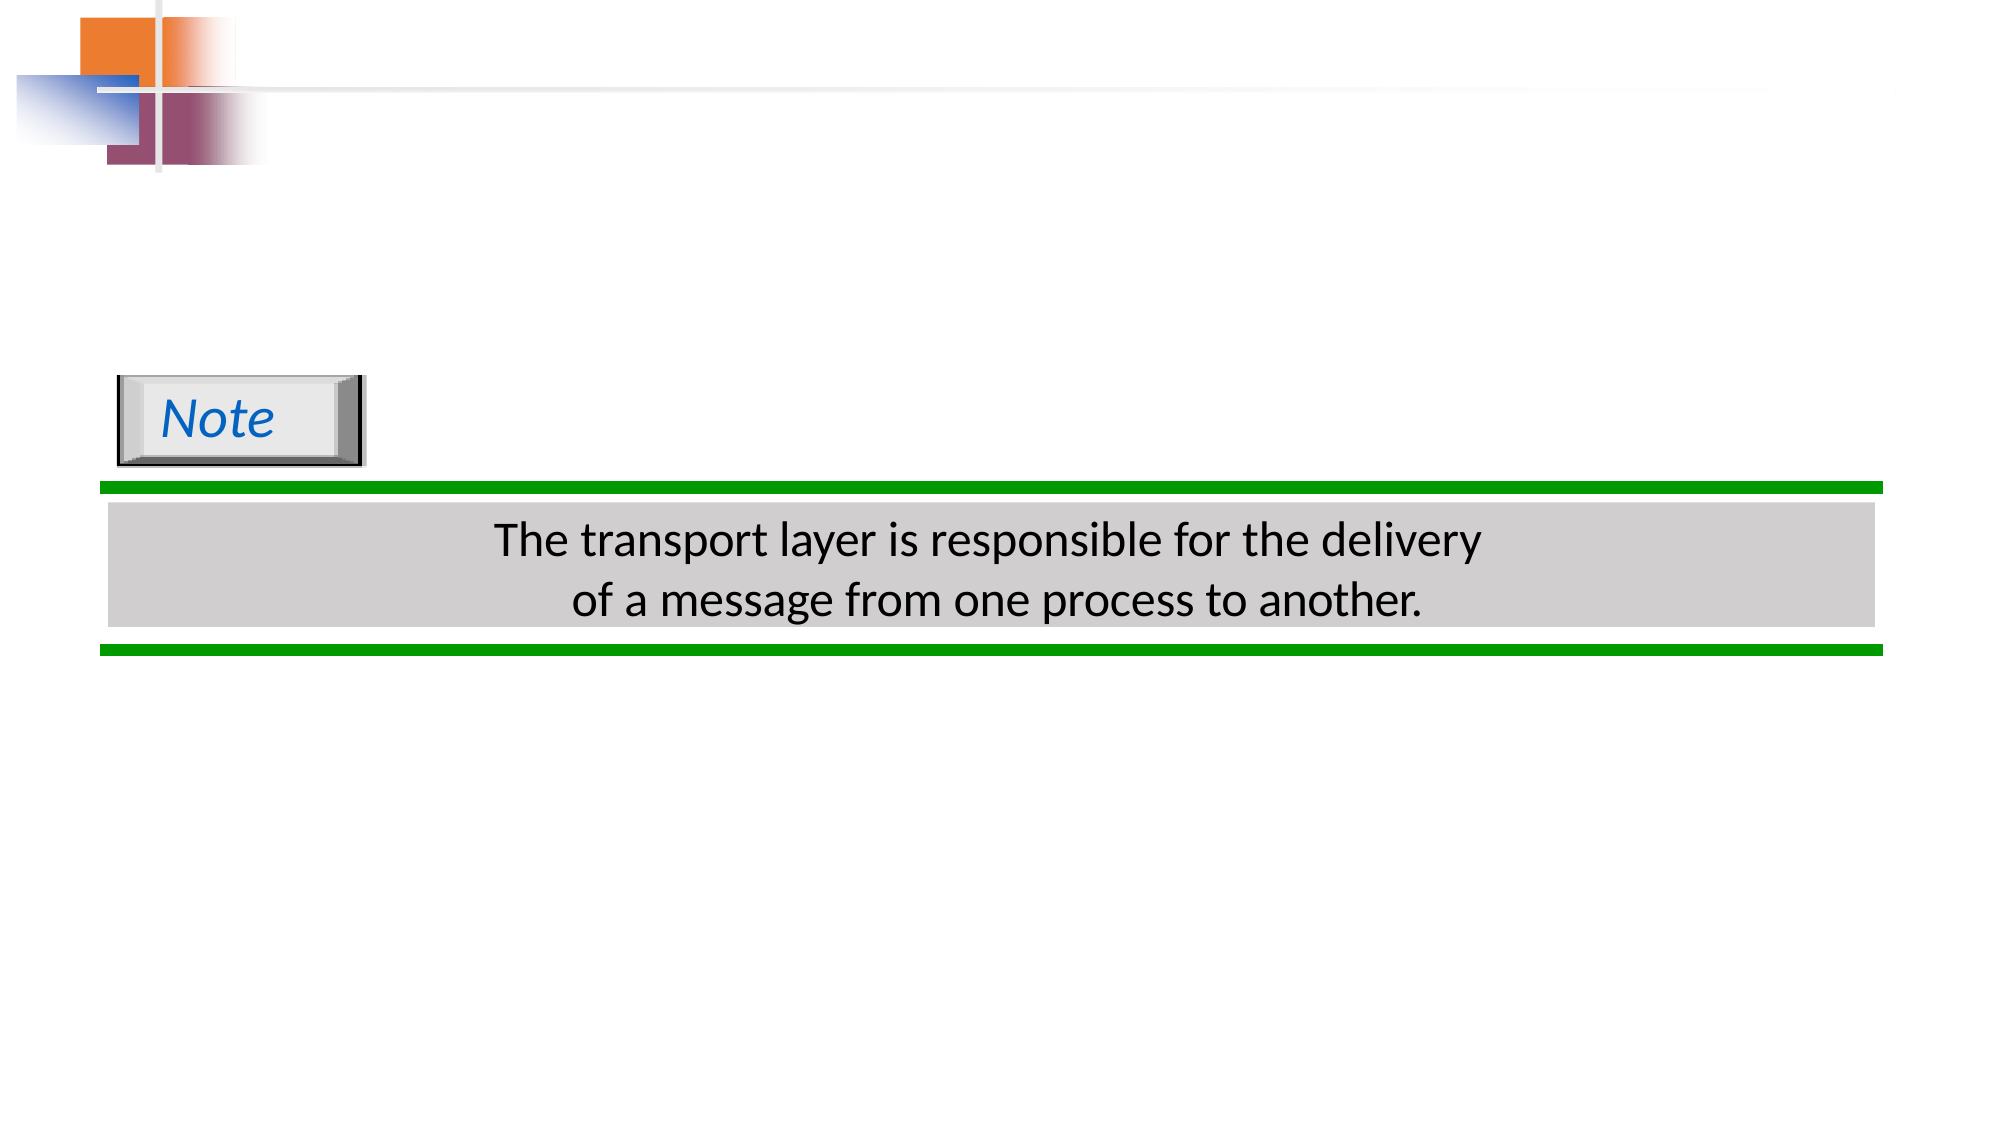

Note

The transport layer is responsible for the delivery  of a message from one process to another.